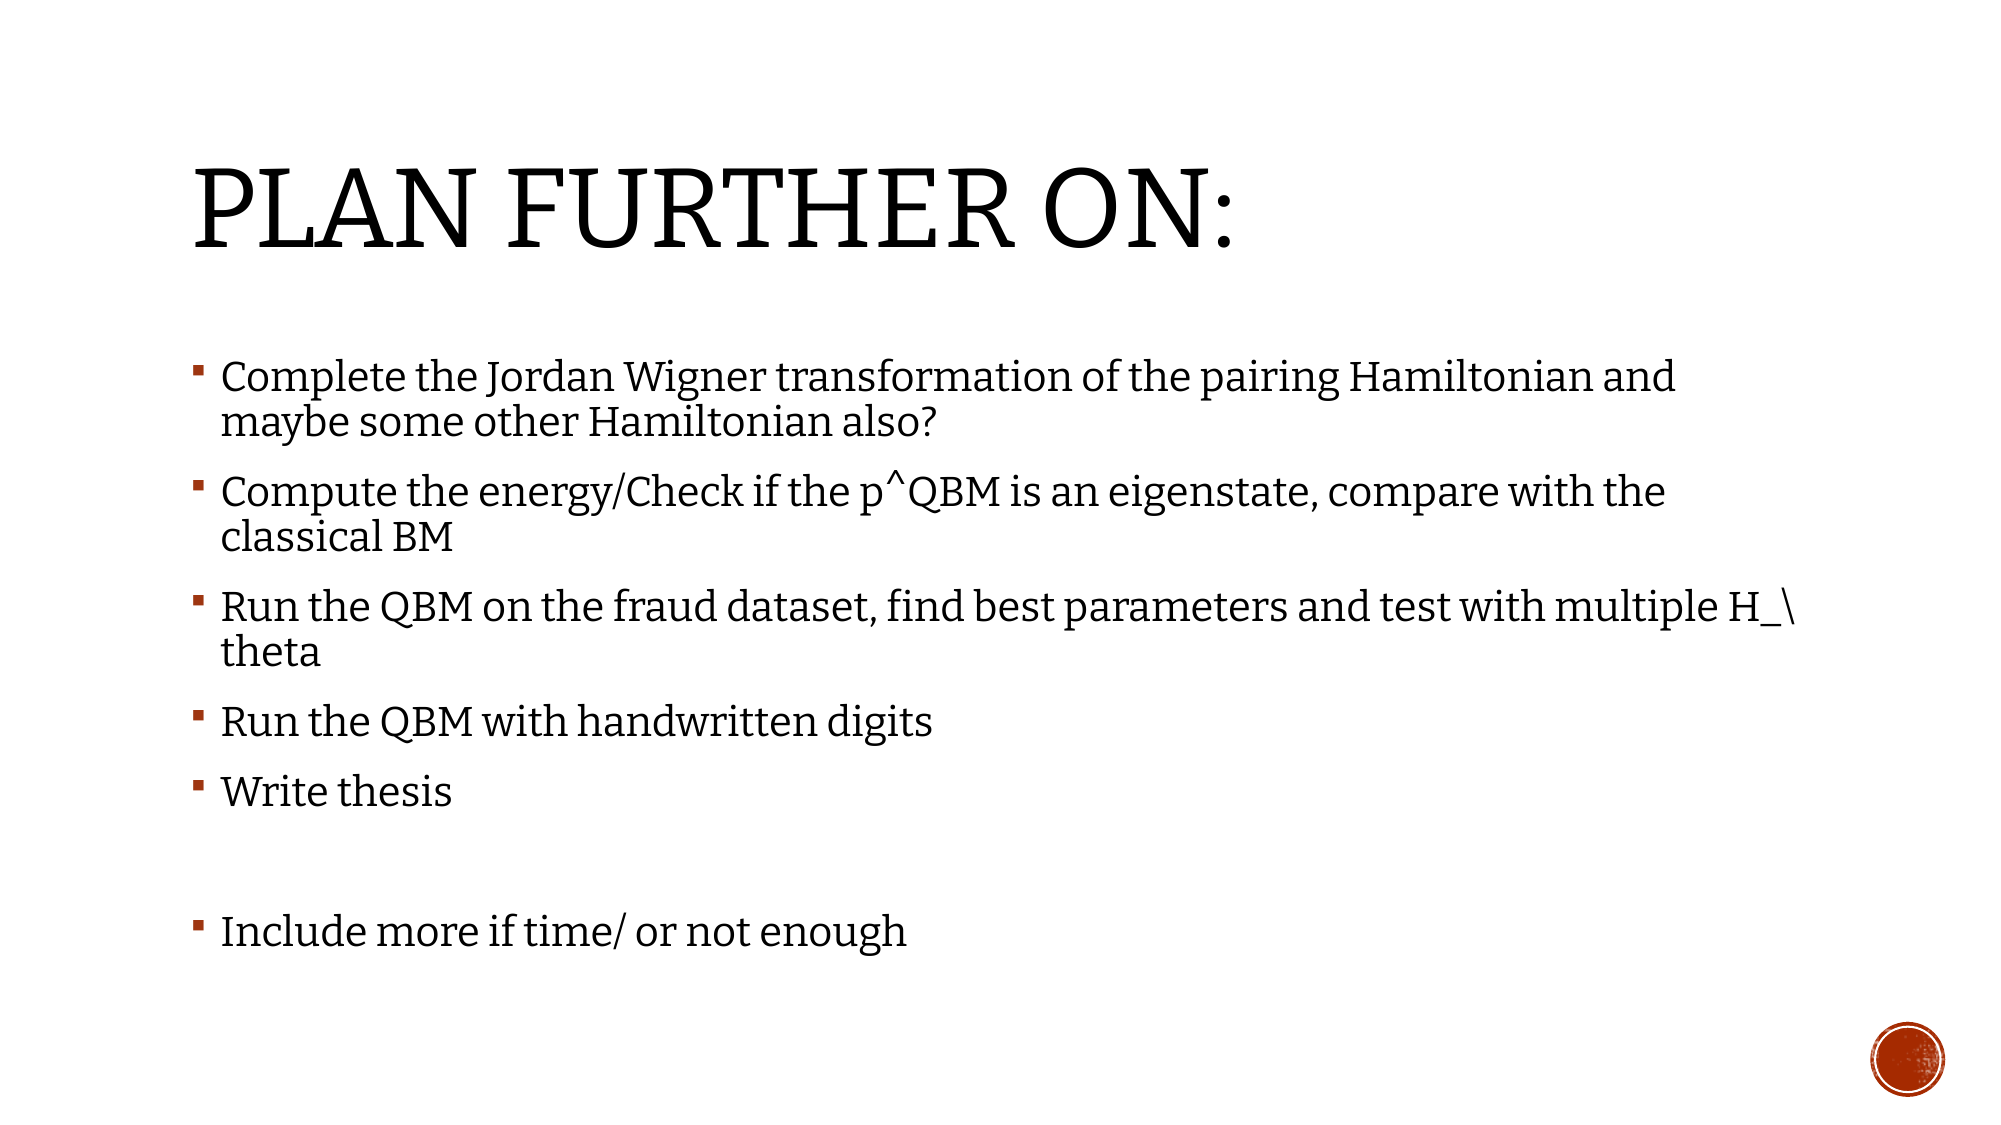

# Plan further on:
Complete the Jordan Wigner transformation of the pairing Hamiltonian and maybe some other Hamiltonian also?
Compute the energy/Check if the p^QBM is an eigenstate, compare with the classical BM
Run the QBM on the fraud dataset, find best parameters and test with multiple H_\theta
Run the QBM with handwritten digits
Write thesis

Include more if time/ or not enough